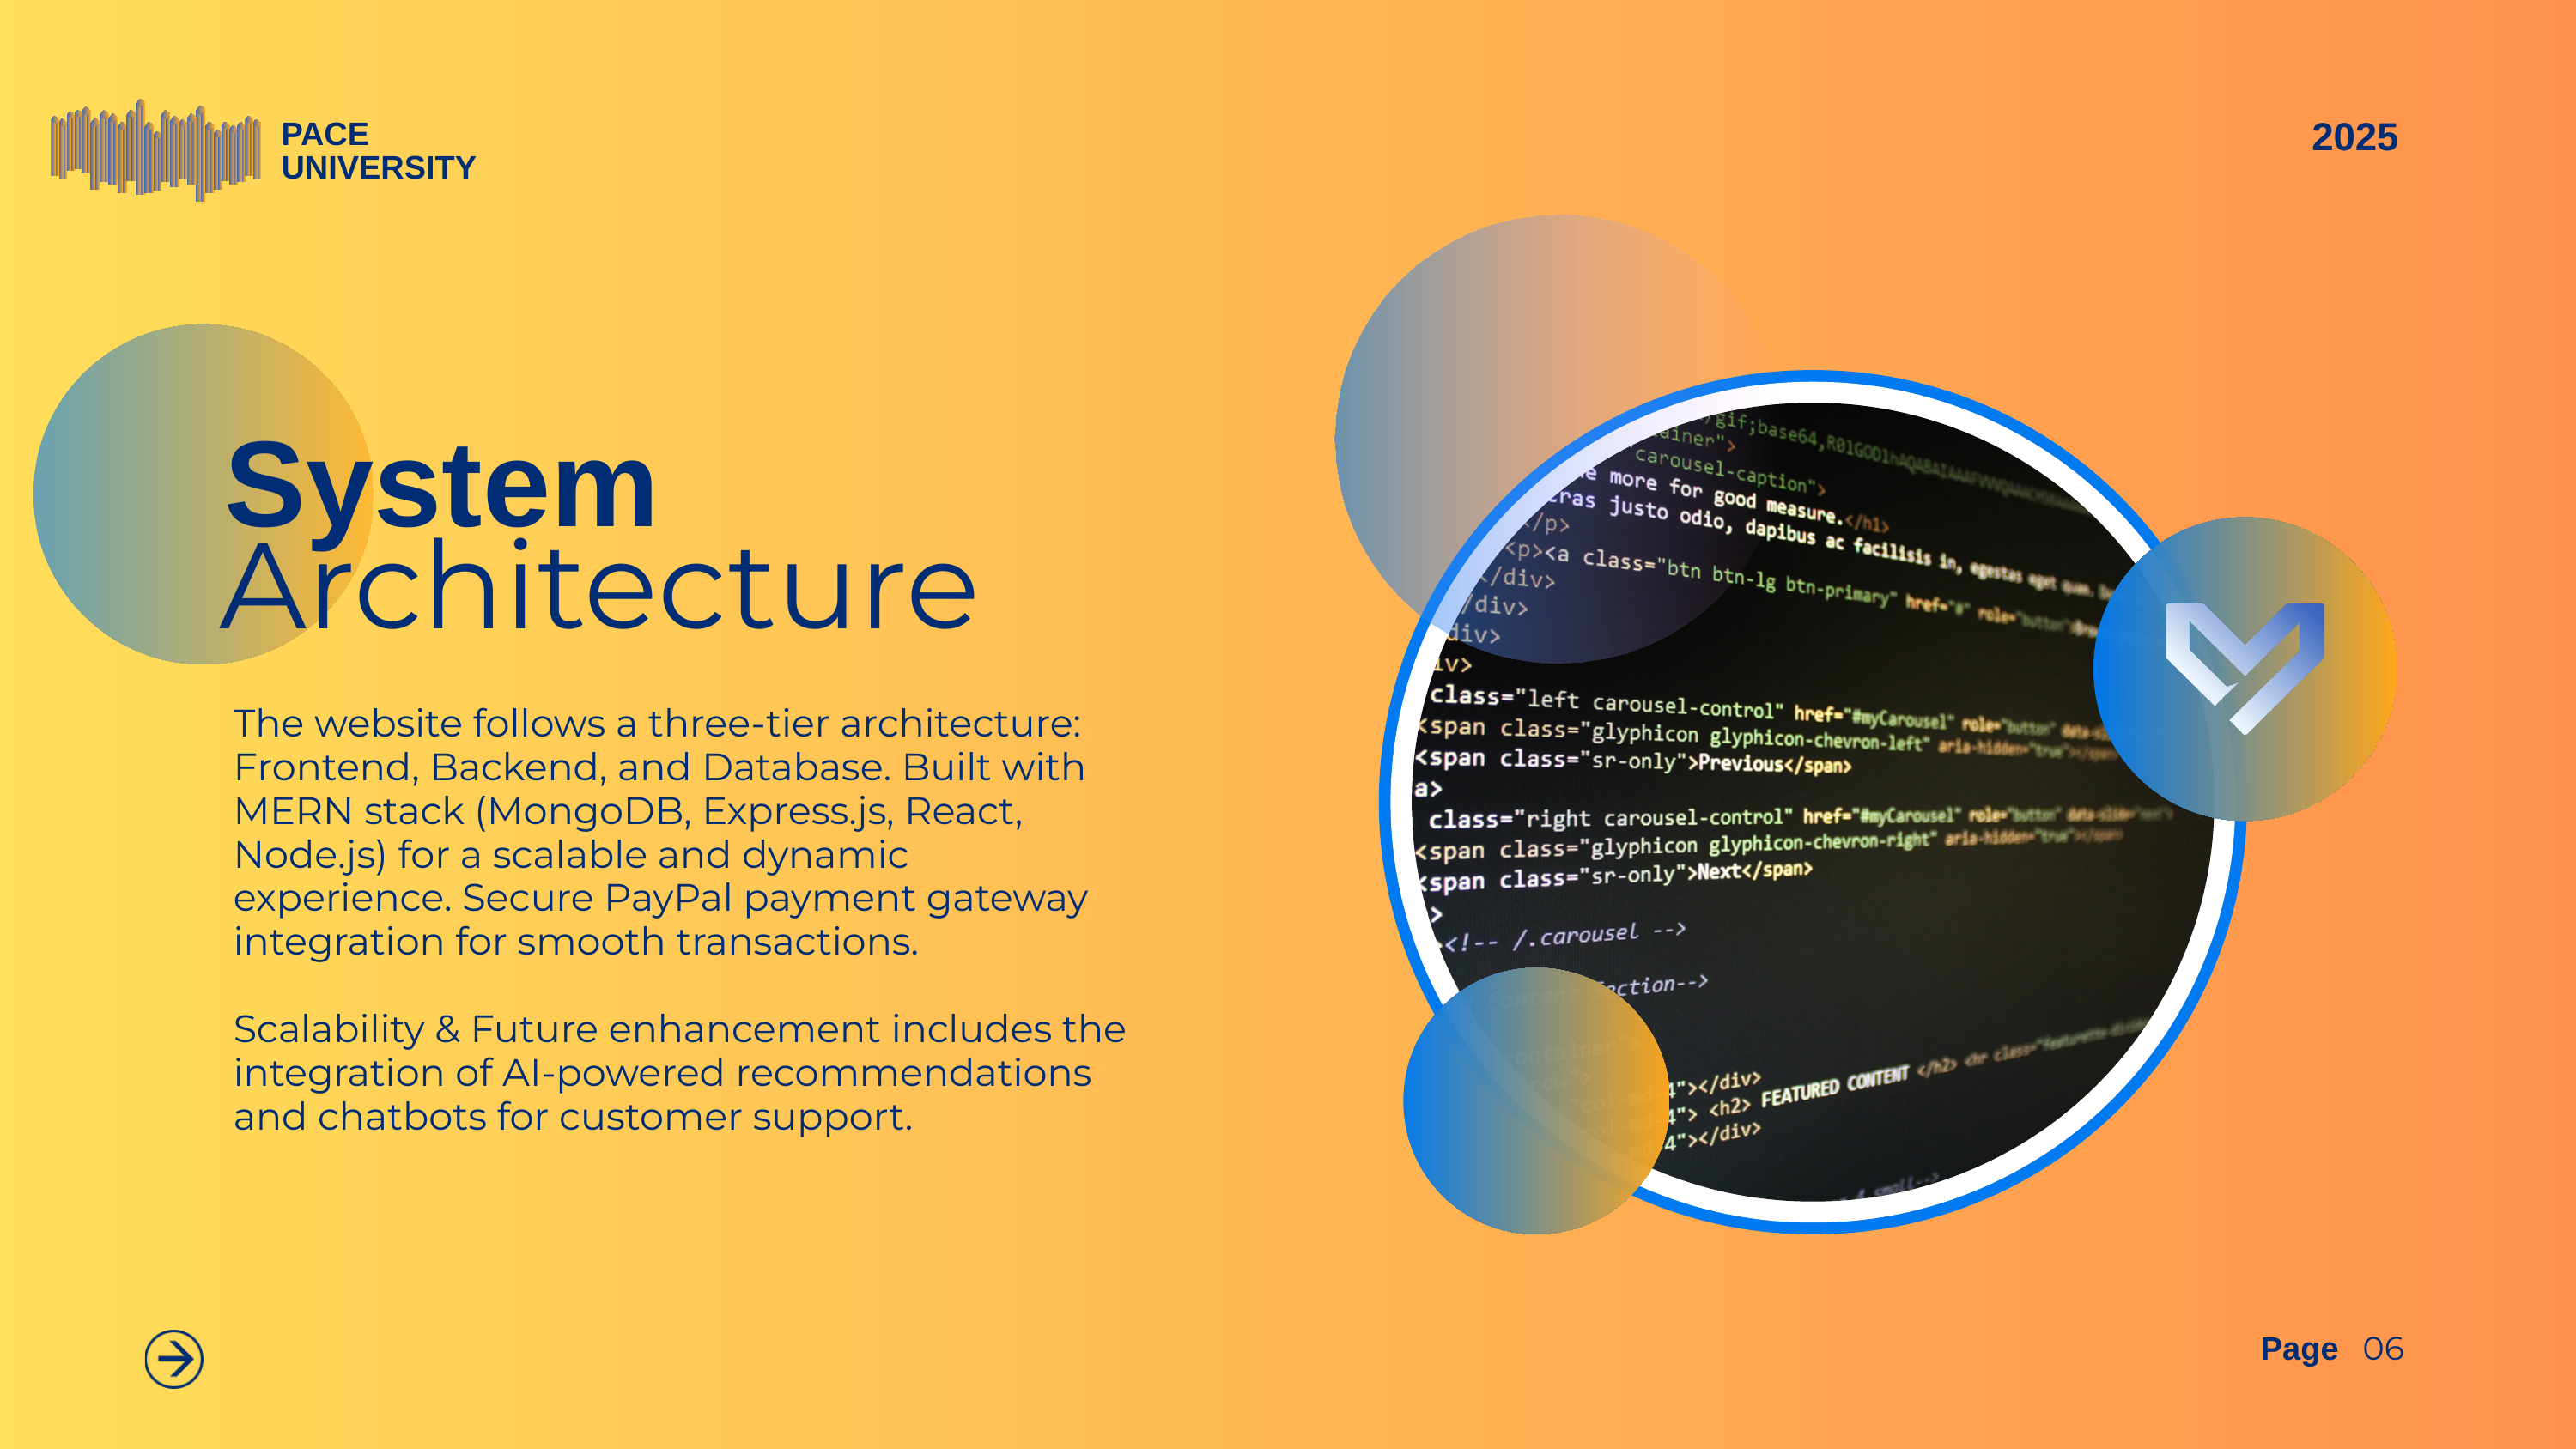

2025
PACE
UNIVERSITY

System

Architecture

The website follows a three-tier architecture: Frontend, Backend, and Database. Built with MERN stack (MongoDB, Express.js, React, Node.js) for a scalable and dynamic experience. Secure PayPal payment gateway integration for smooth transactions.

Scalability & Future enhancement includes the integration of AI-powered recommendations and chatbots for customer support.

Page
06